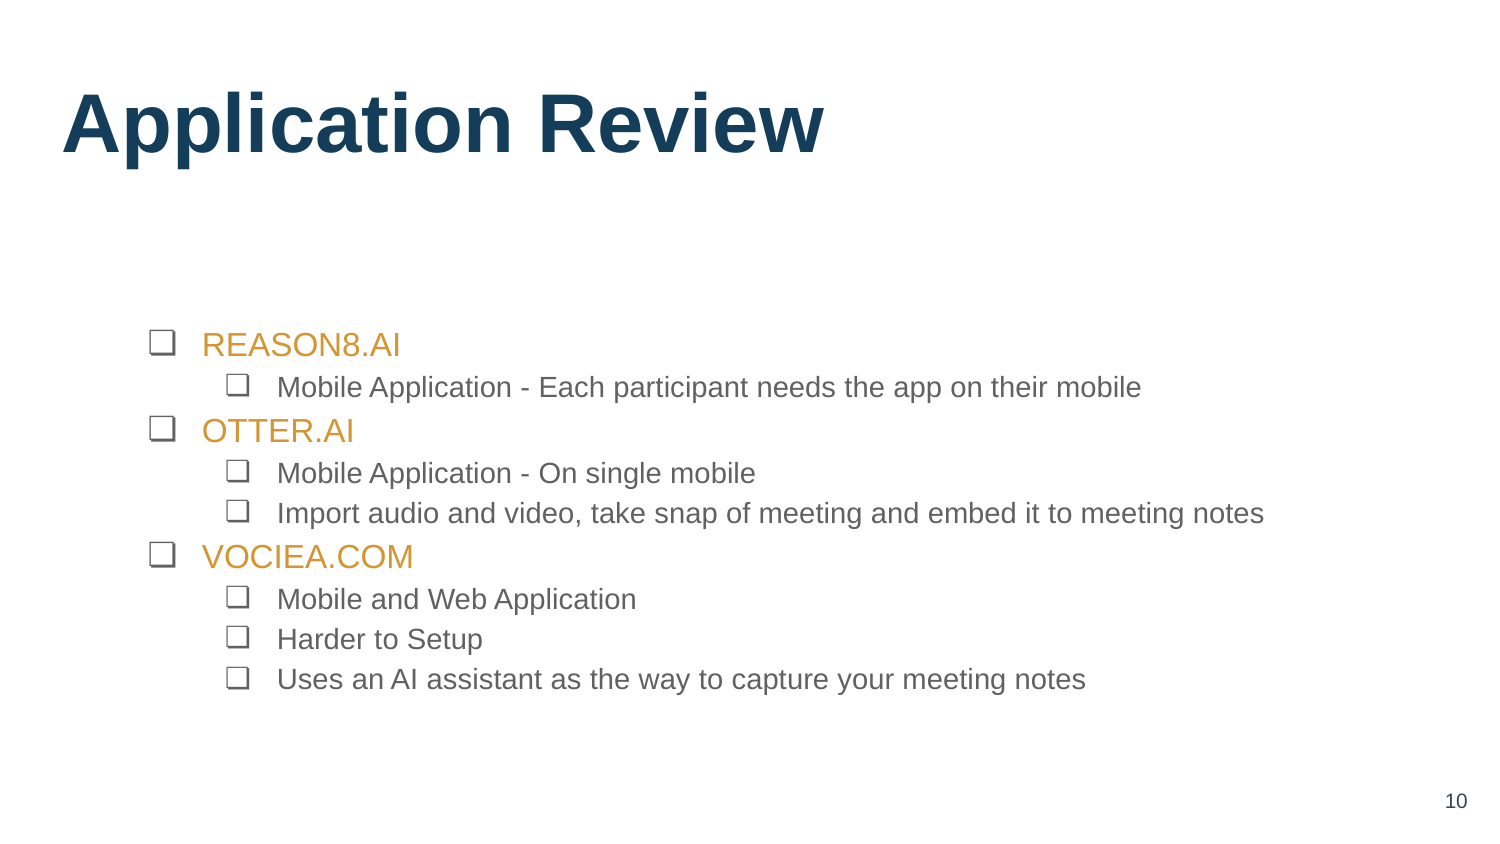

# Application Review
REASON8.AI
Mobile Application - Each participant needs the app on their mobile
OTTER.AI
Mobile Application - On single mobile
Import audio and video, take snap of meeting and embed it to meeting notes
VOCIEA.COM
Mobile and Web Application
Harder to Setup
Uses an AI assistant as the way to capture your meeting notes
10